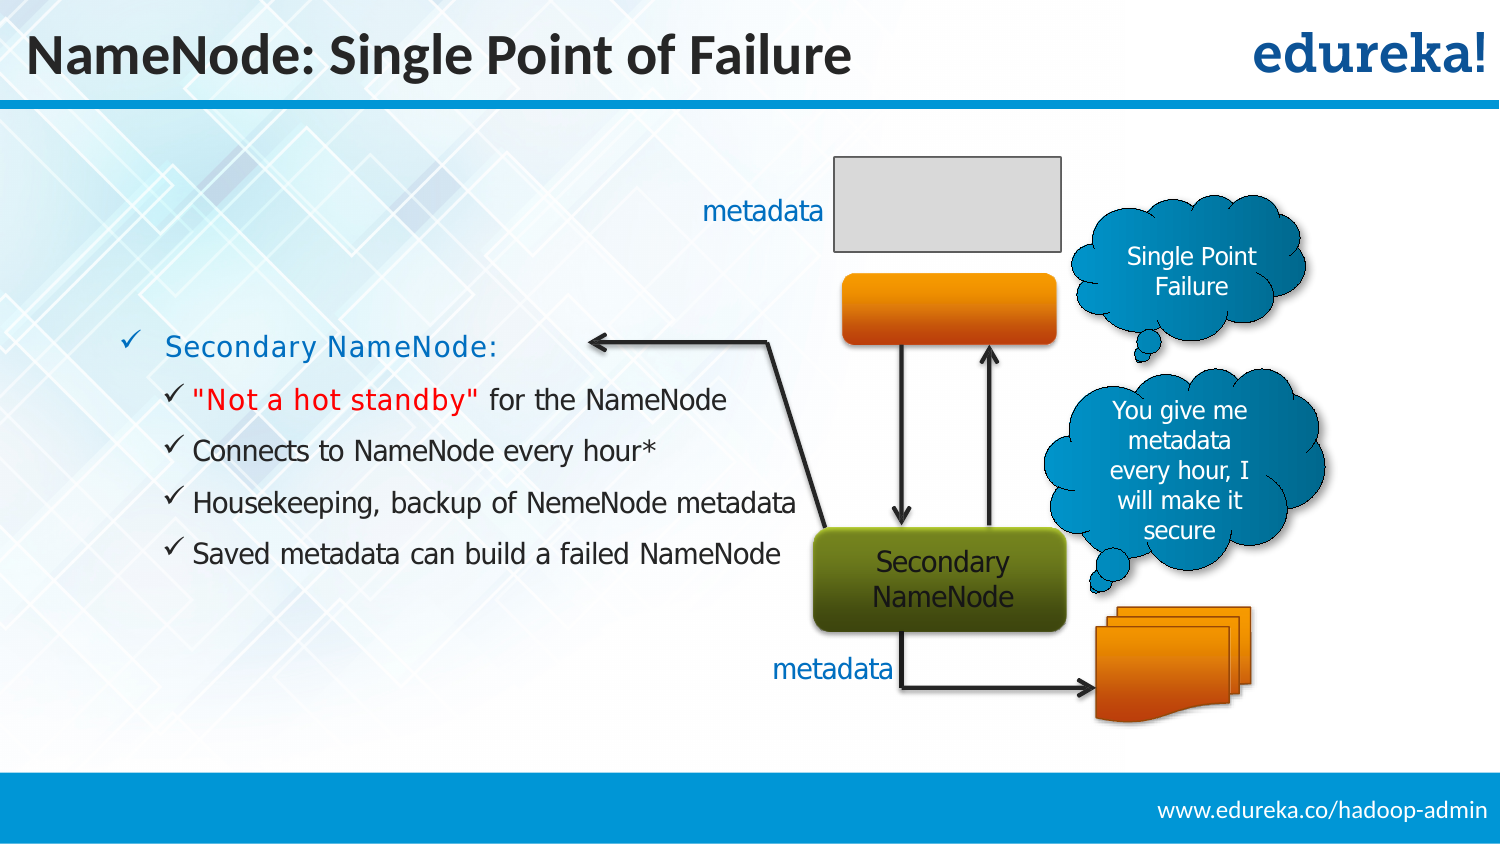

NameNode: Single Point of Failure

metadata

Single Point
Failure

Secondary NameNode:
"Not a hot standby" for the NameNode
Connects to NameNode every hour*
Housekeeping, backup of NemeNode metadata
Saved metadata can build a failed NameNode

metadata

NameNode

You give me metadata every hour, I will make it secure

Secondary
NameNode